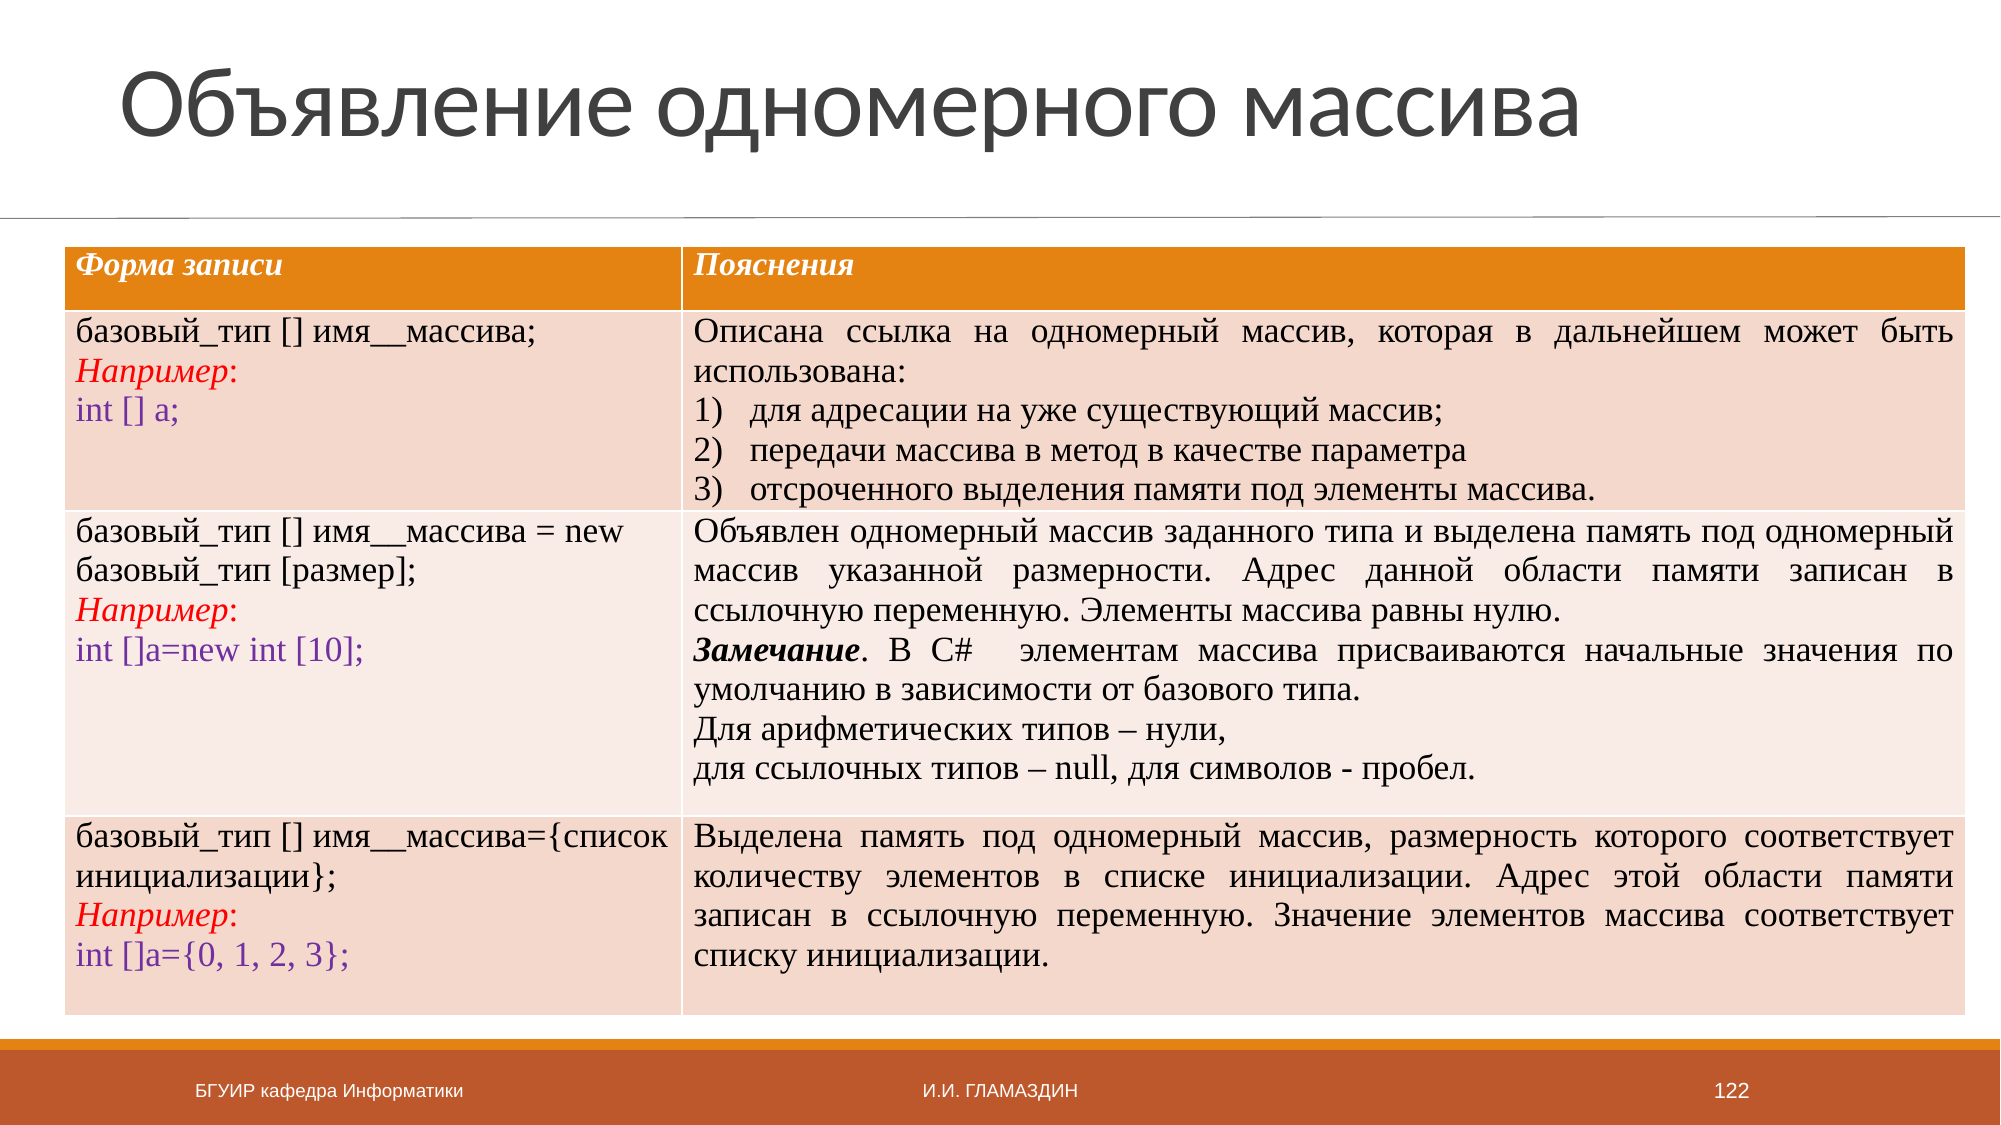

# Объявление одномерного массива
| Форма записи | Пояснения |
| --- | --- |
| базовый\_тип [] имя\_\_массива; Например: int [] a; | Описана ссылка на одномерный массив, которая в дальнейшем может быть использована: для адресации на уже существующий массив; передачи массива в метод в качестве параметра отсроченного выделения памяти под элементы массива. |
| базовый\_тип [] имя\_\_массива = new базовый\_тип [размер]; Например: int []a=new int [10]; | Объявлен одномерный массив заданного типа и выделена память под одномерный массив указанной размерности. Адрес данной области памяти записан в ссылочную переменную. Элементы массива равны нулю. Замечание. В C#   элементам массива присваиваются начальные значения по умолчанию в зависимости от базового типа. Для арифметических типов – нули, для ссылочных типов – null, для символов - пробел. |
| базовый\_тип [] имя\_\_массива={список инициализации}; Например: int []a={0, 1, 2, 3}; | Выделена память под одномерный массив, размерность которого соответствует количеству элементов в списке инициализации. Адрес этой области памяти записан в ссылочную переменную. Значение элементов массива соответствует списку инициализации. |
БГУИР кафедра Информатики
И.И. Гламаздин
122